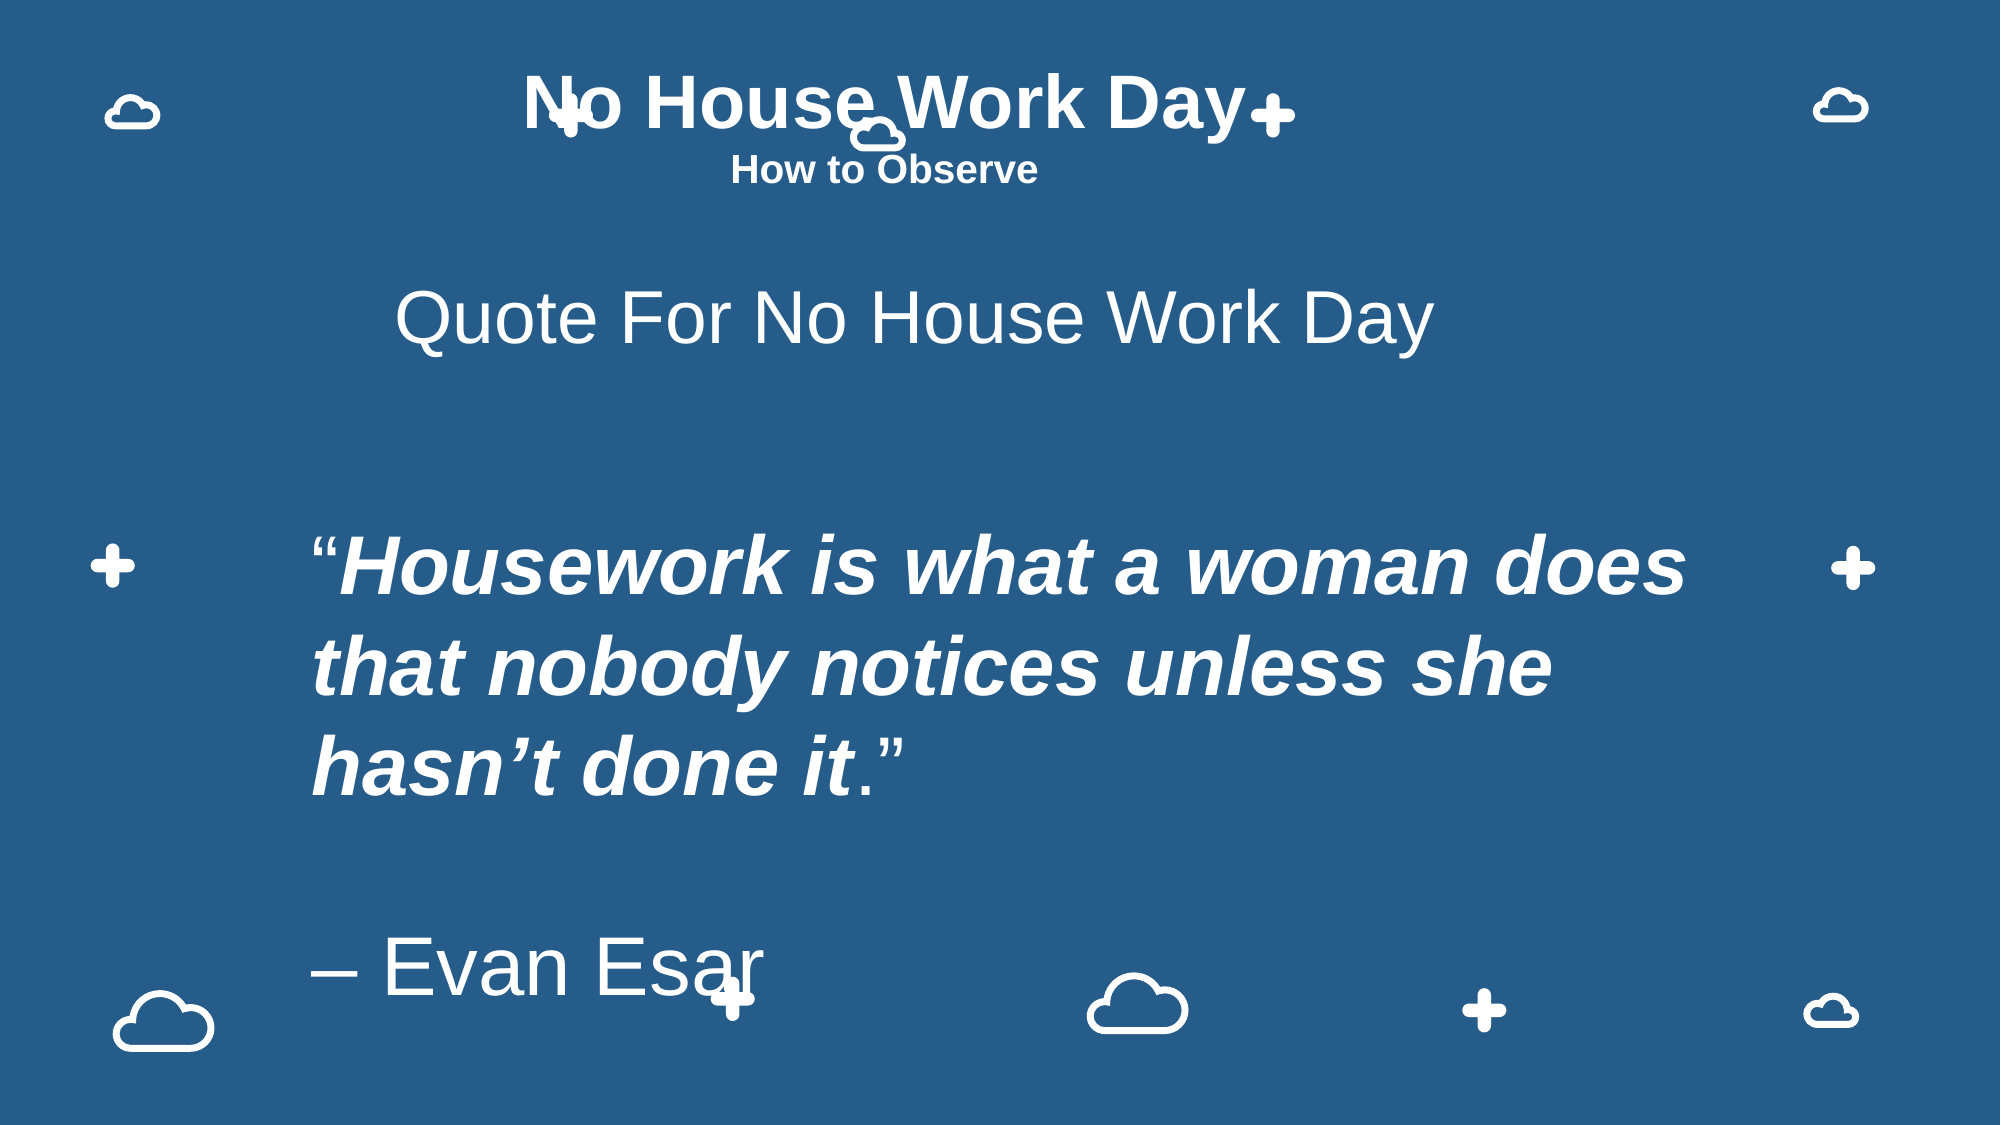

# No House Work Day How to Observe
Quote For No House Work Day
“Housework is what a woman does that nobody notices unless she hasn’t done it.”

– Evan Esar